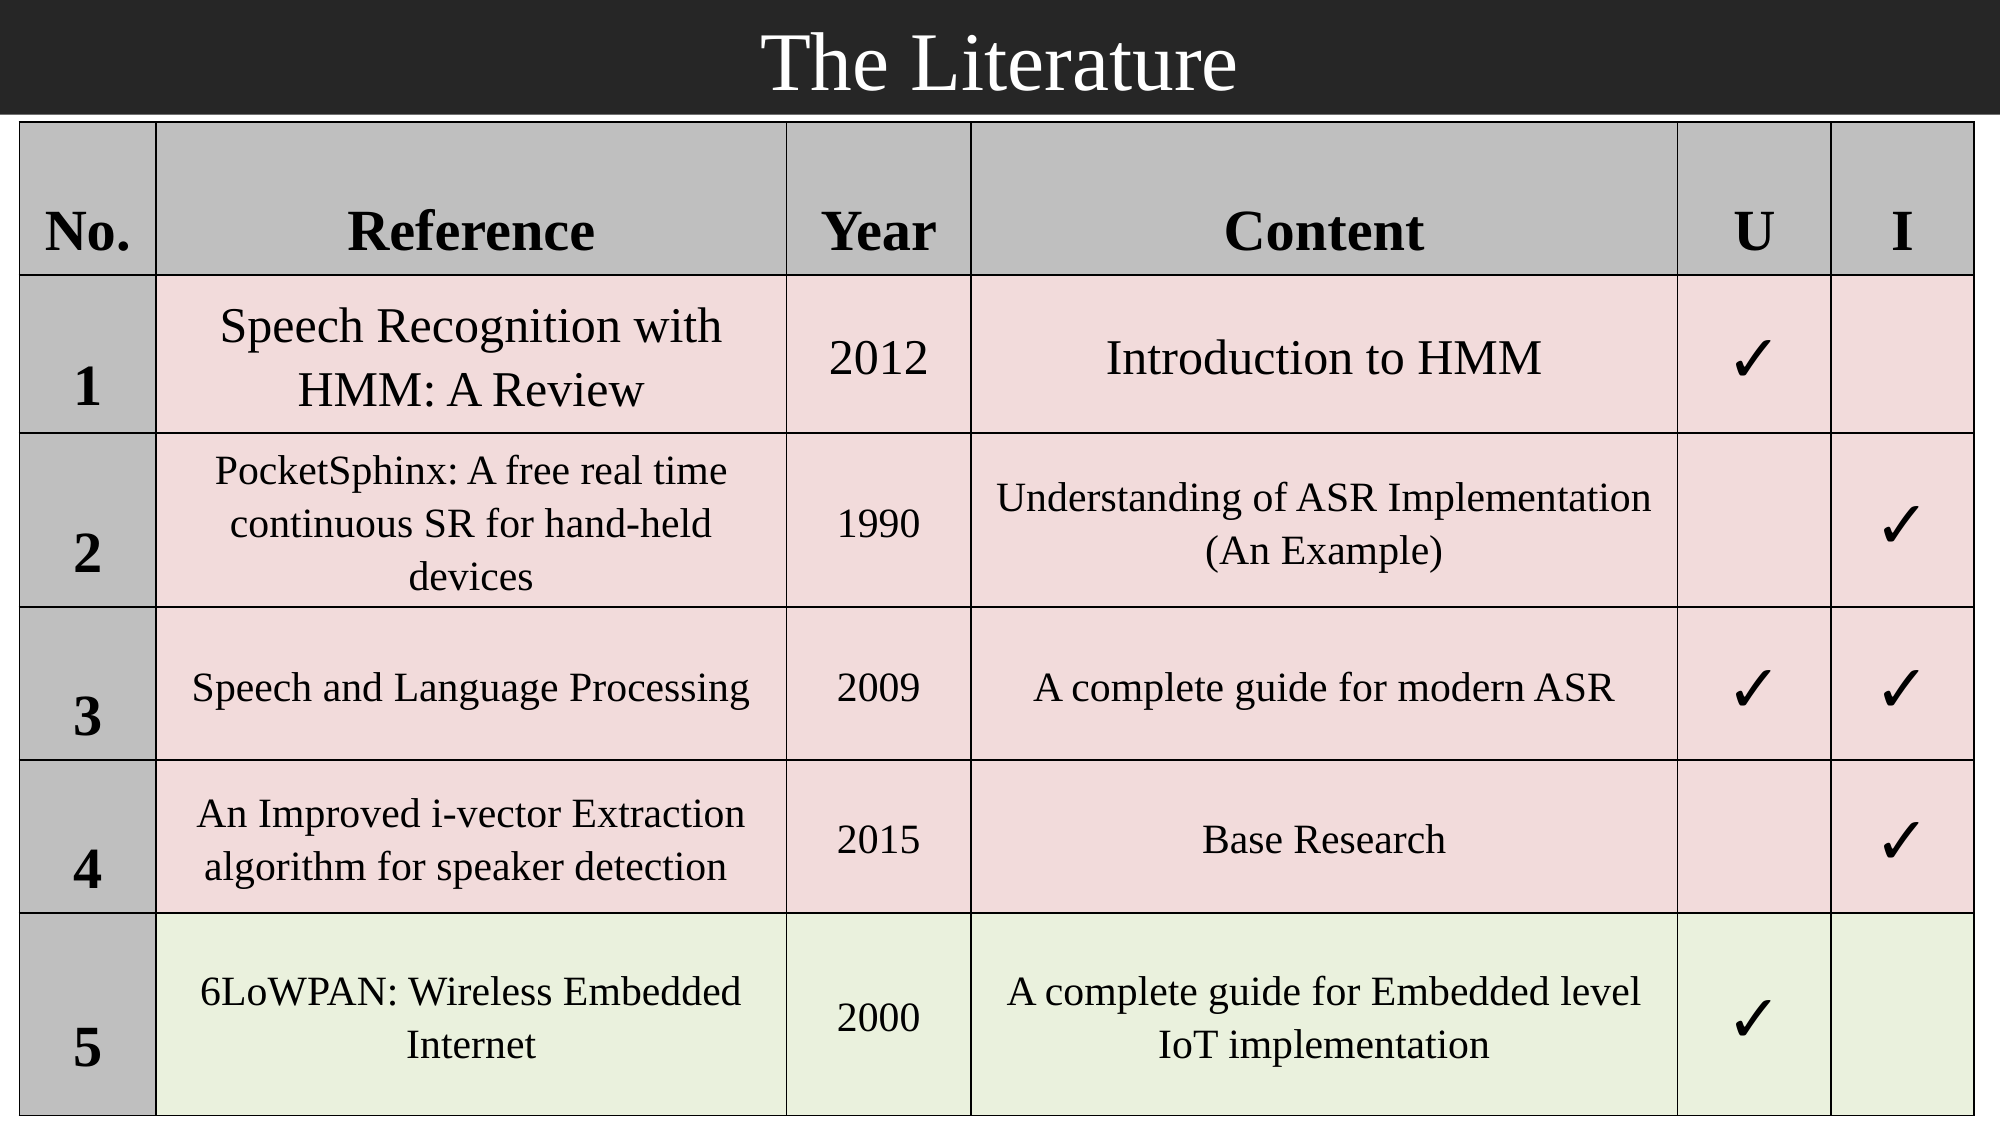

The Literature
| No. | Reference | Year | Content | U | I |
| --- | --- | --- | --- | --- | --- |
| 1 | Speech Recognition with HMM: A Review | 2012 | Introduction to HMM | ✓ |  |
| 2 | PocketSphinx: A free real time continuous SR for hand-held devices | 1990 | Understanding of ASR Implementation (An Example) |  | ✓ |
| 3 | Speech and Language Processing | 2009 | A complete guide for modern ASR | ✓ | ✓ |
| 4 | An Improved i-vector Extraction algorithm for speaker detection | 2015 | Base Research |  | ✓ |
| 5 | 6LoWPAN: Wireless Embedded Internet | 2000 | A complete guide for Embedded level IoT implementation | ✓ |  |